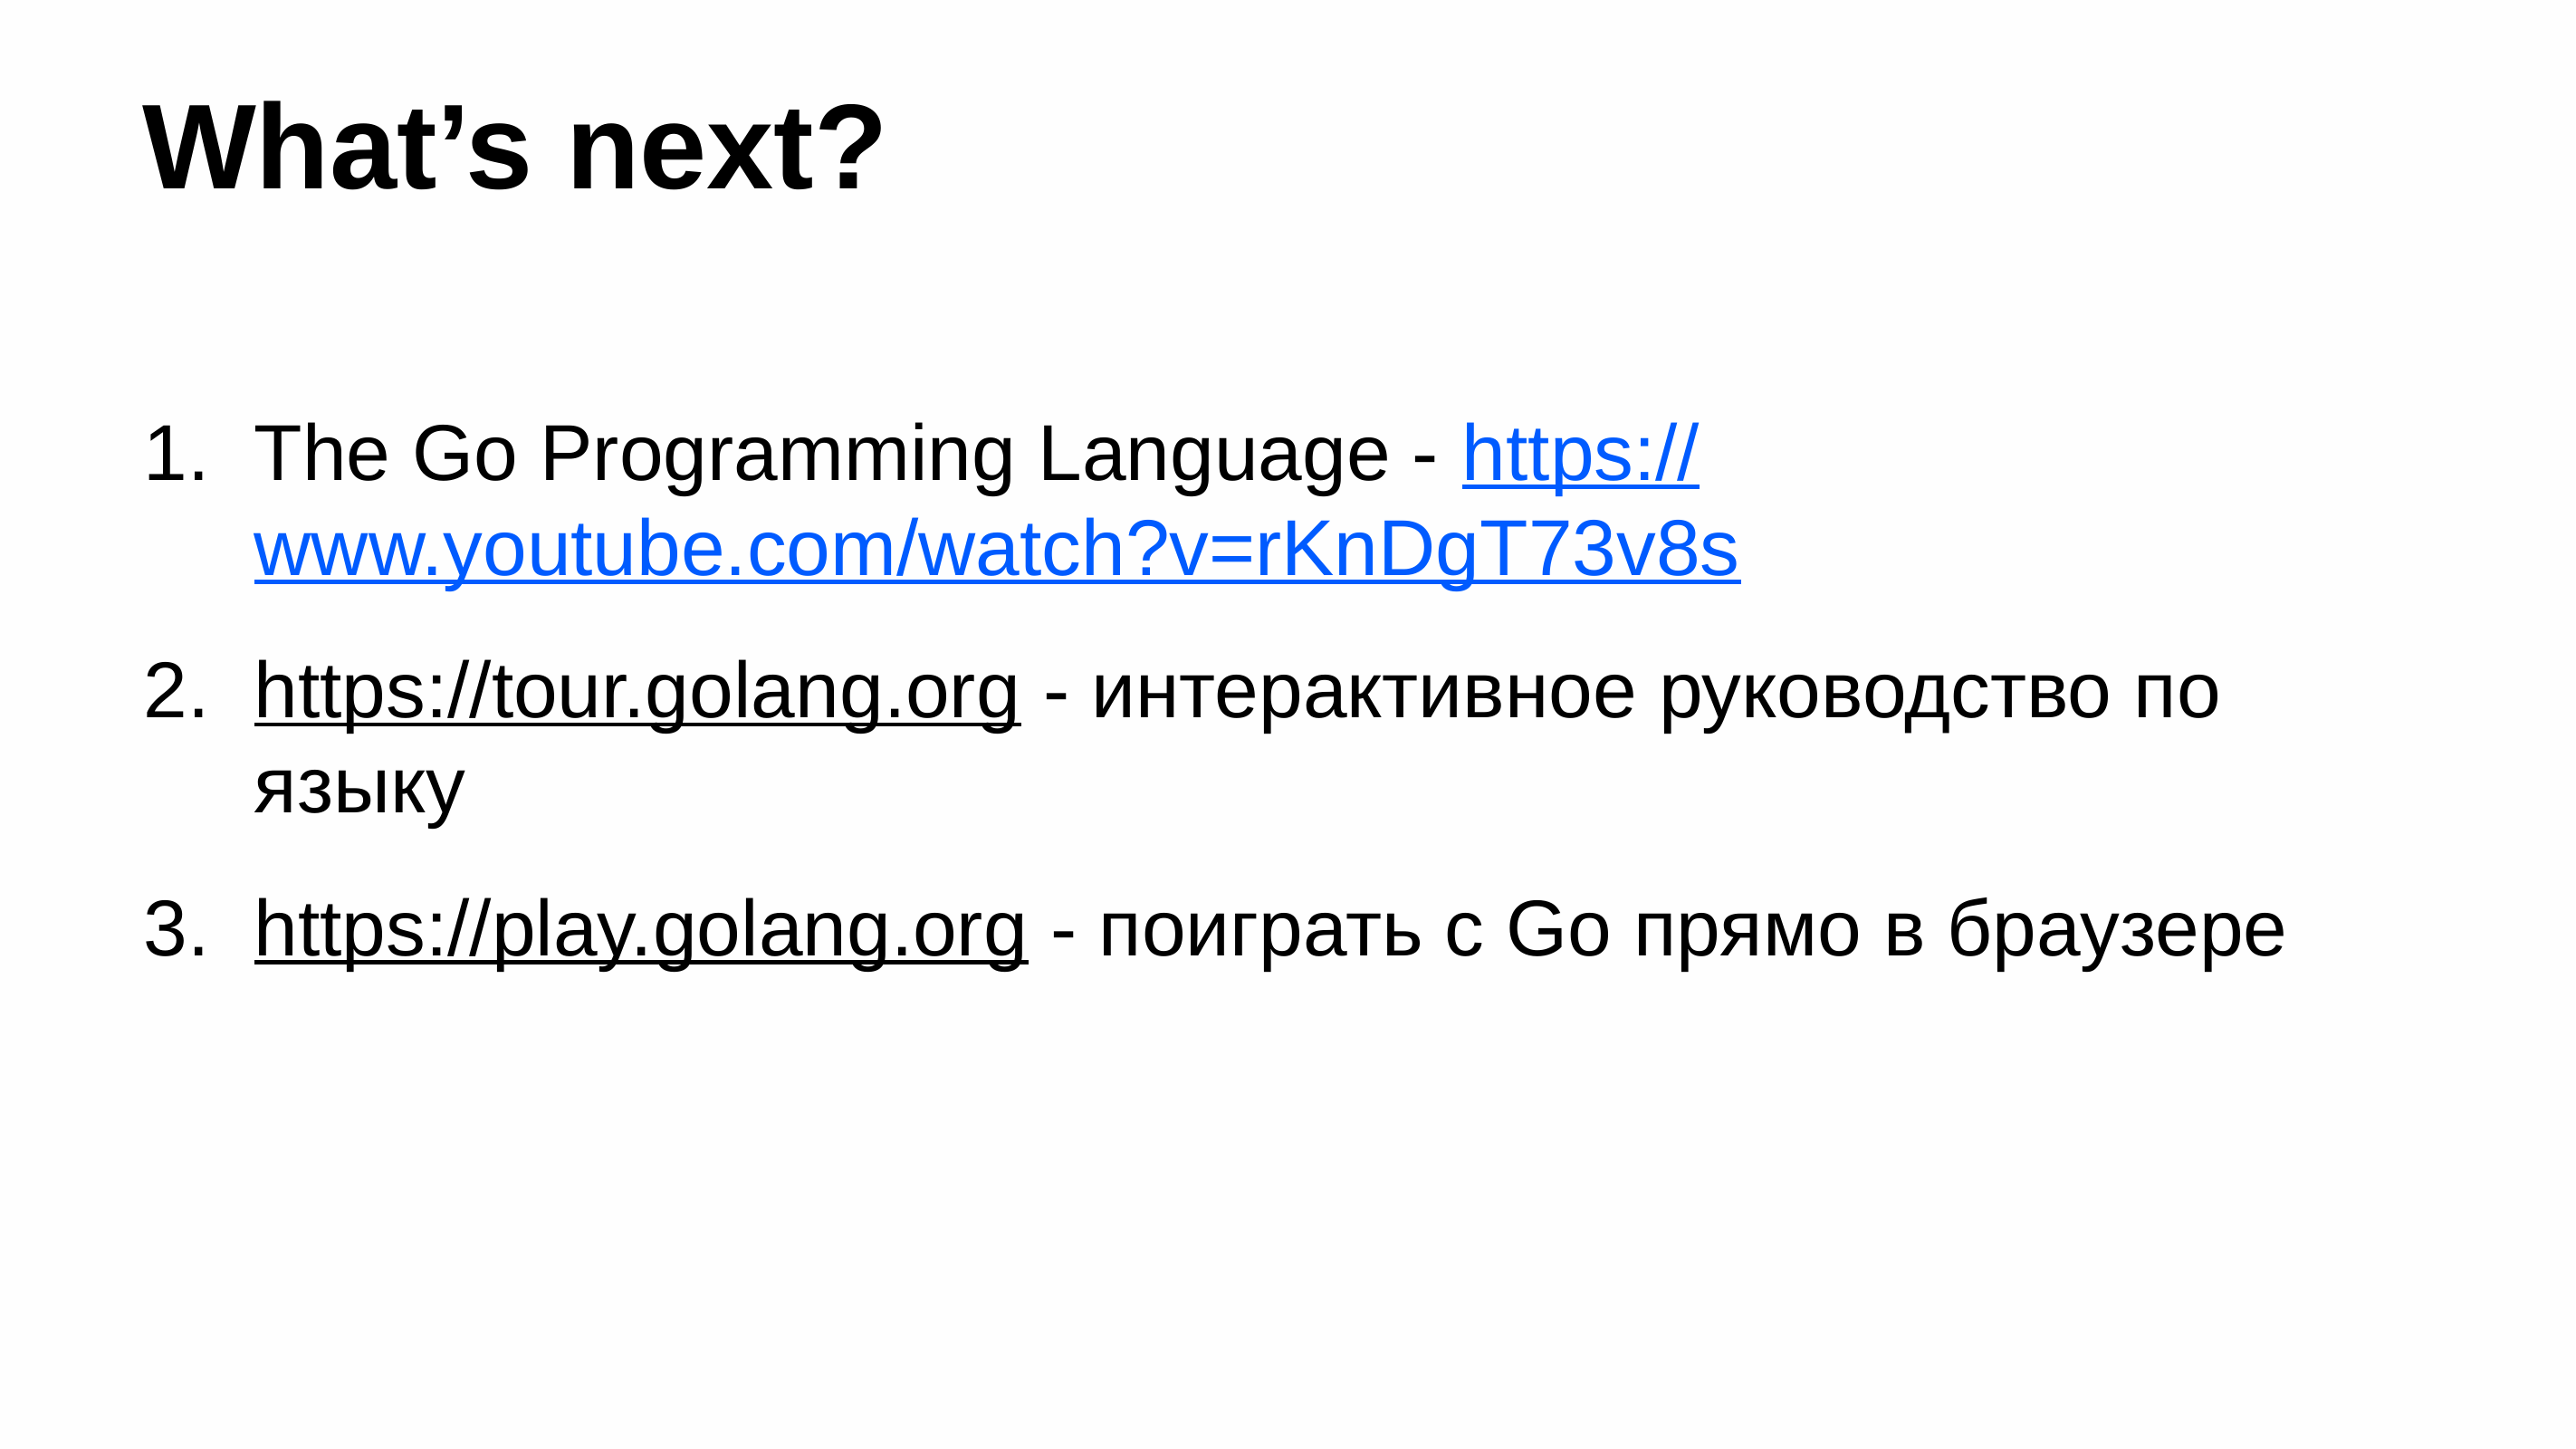

# What’s next?
The Go Programming Language - https://www.youtube.com/watch?v=rKnDgT73v8s
https://tour.golang.org - интерактивное руководство по языку
https://play.golang.org - поиграть с Go прямо в браузере